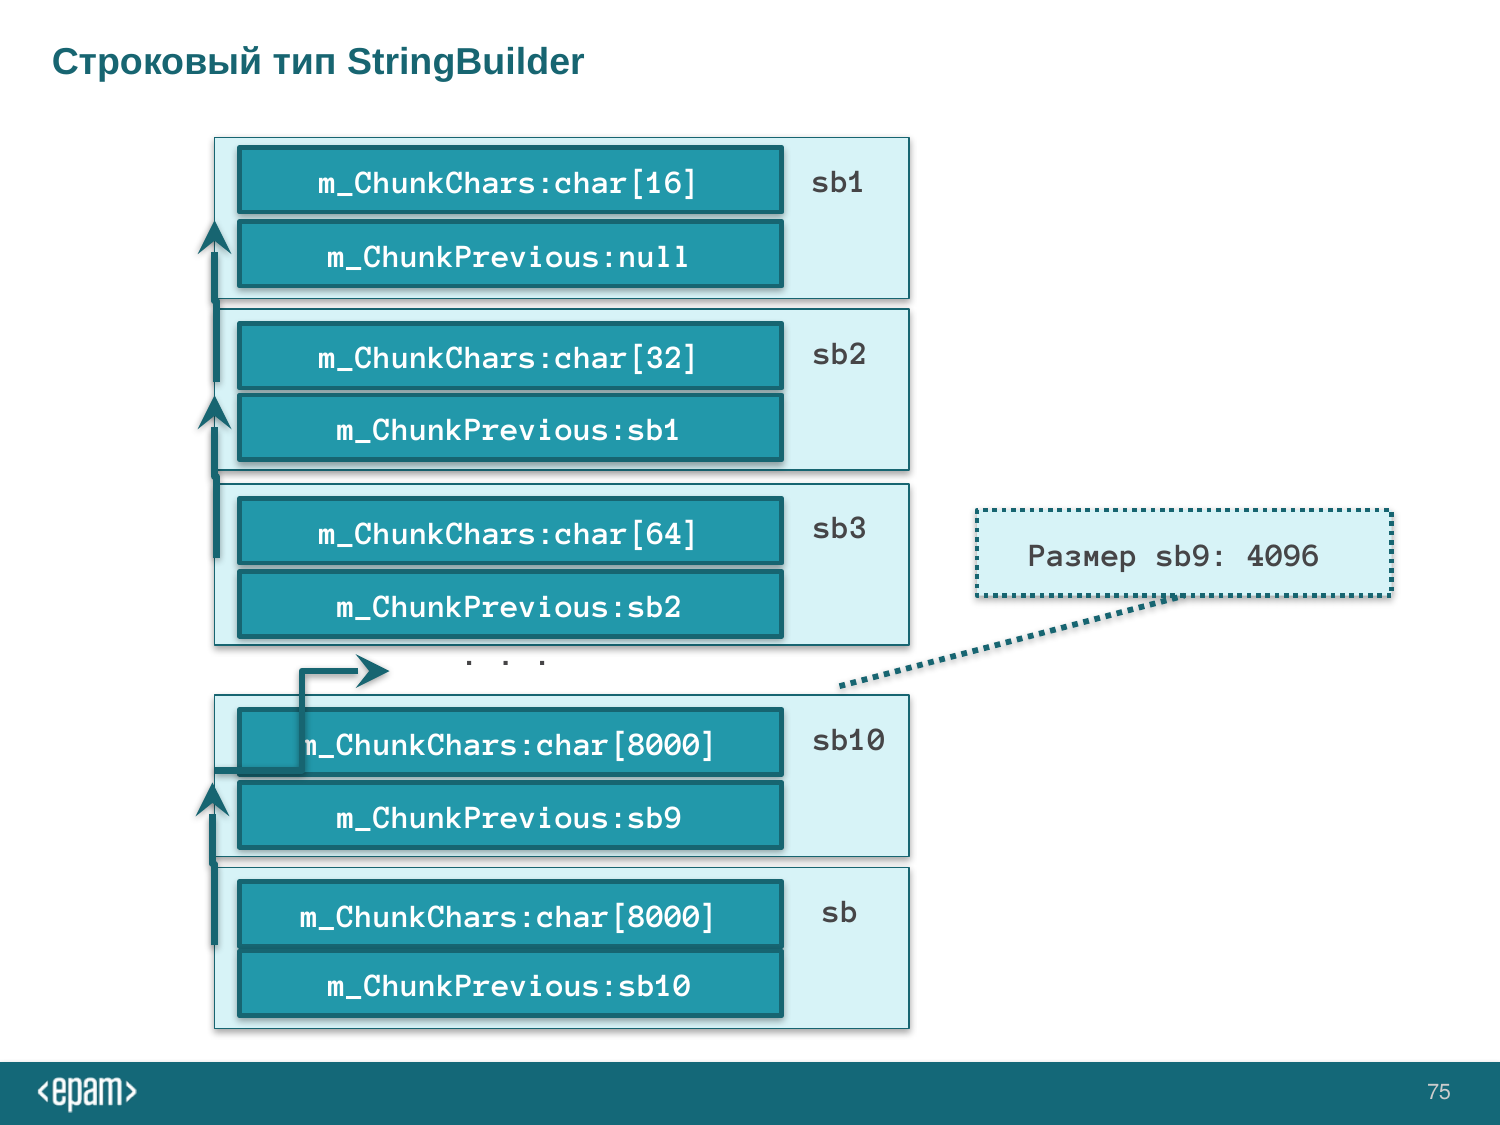

# Строковый тип StringBuilder

m_ChunkChars:char[16]
sb1
m_ChunkPrevious:null

m_ChunkChars:char[32]
sb2
m_ChunkPrevious:sb1

m_ChunkChars:char[64]
sb3
Размер sb9: 4096
m_ChunkPrevious:sb2
. . .

m_ChunkChars:char[8000]
sb10
m_ChunkPrevious:sb9

m_ChunkChars:char[8000]
sb
m_ChunkPrevious:sb10